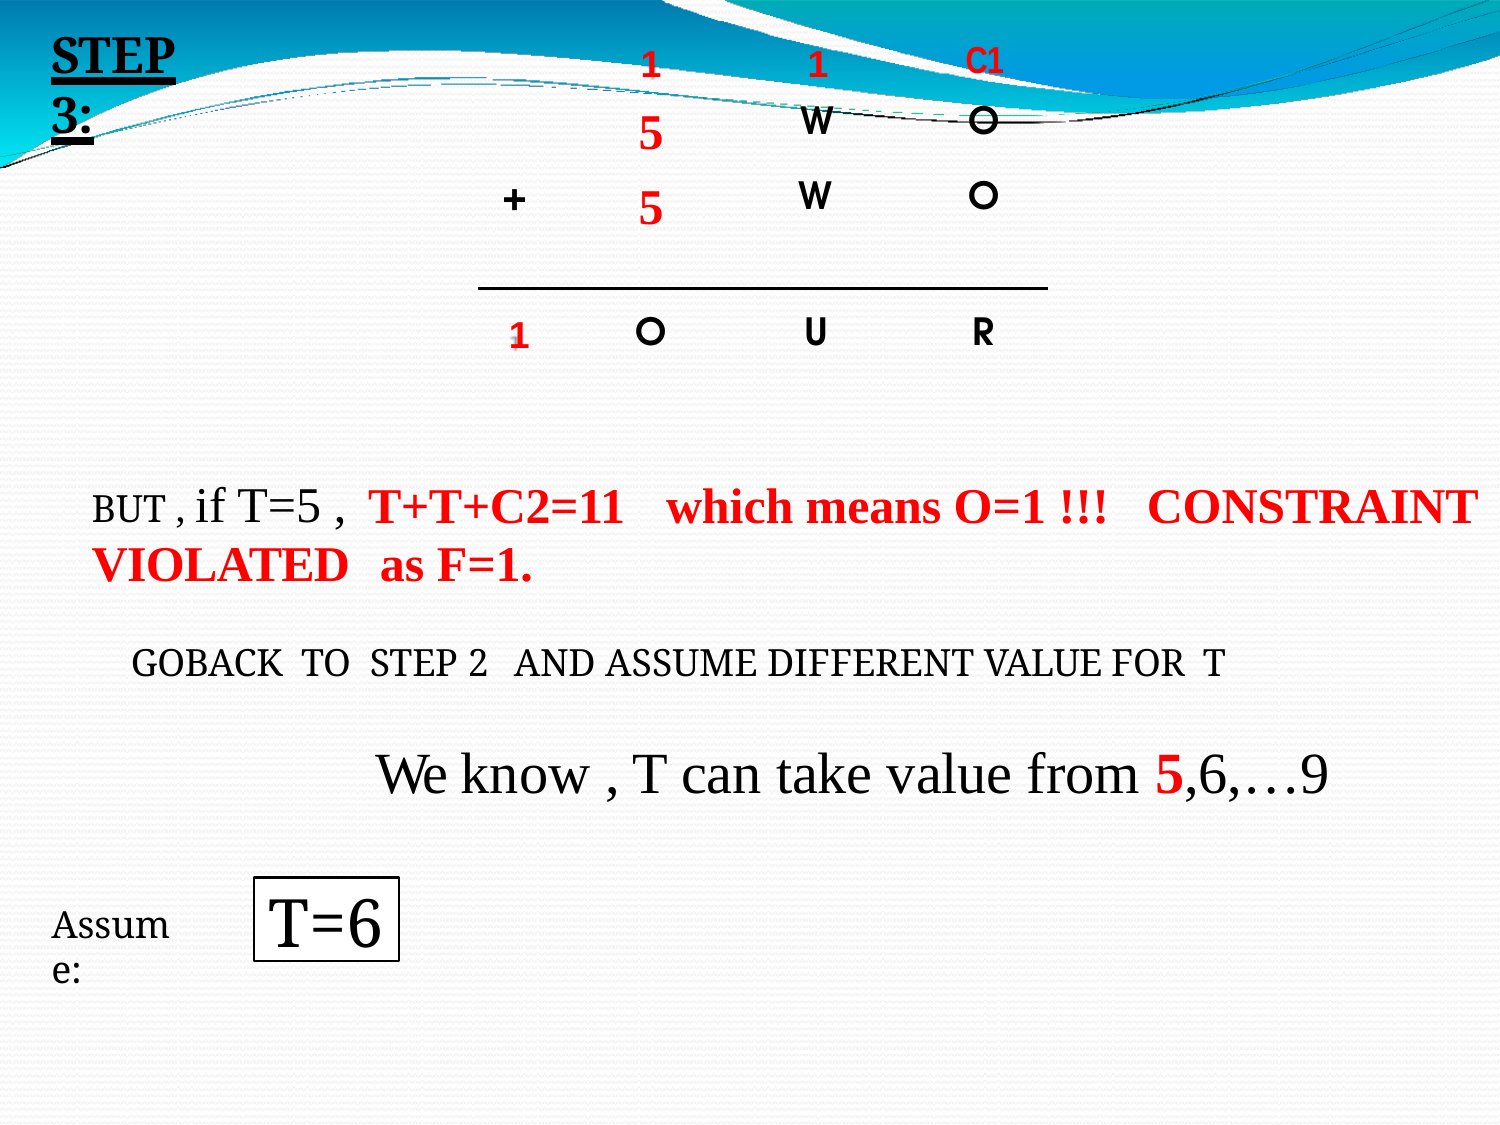

C1
O
STEP 3:
1
W
1
5
5

+
W
O

O
U
R
1
| BUT , if T=5 , | T+T+C2=11 | which means O=1 !!! | CONSTRAINT |
| --- | --- | --- | --- |
| VIOLATED | as F=1. |  |  |
GOBACK  TO  STEP 2	AND ASSUME DIFFERENT VALUE FOR T

We know , T can take value from 5,6,…9
T=6
Assume: